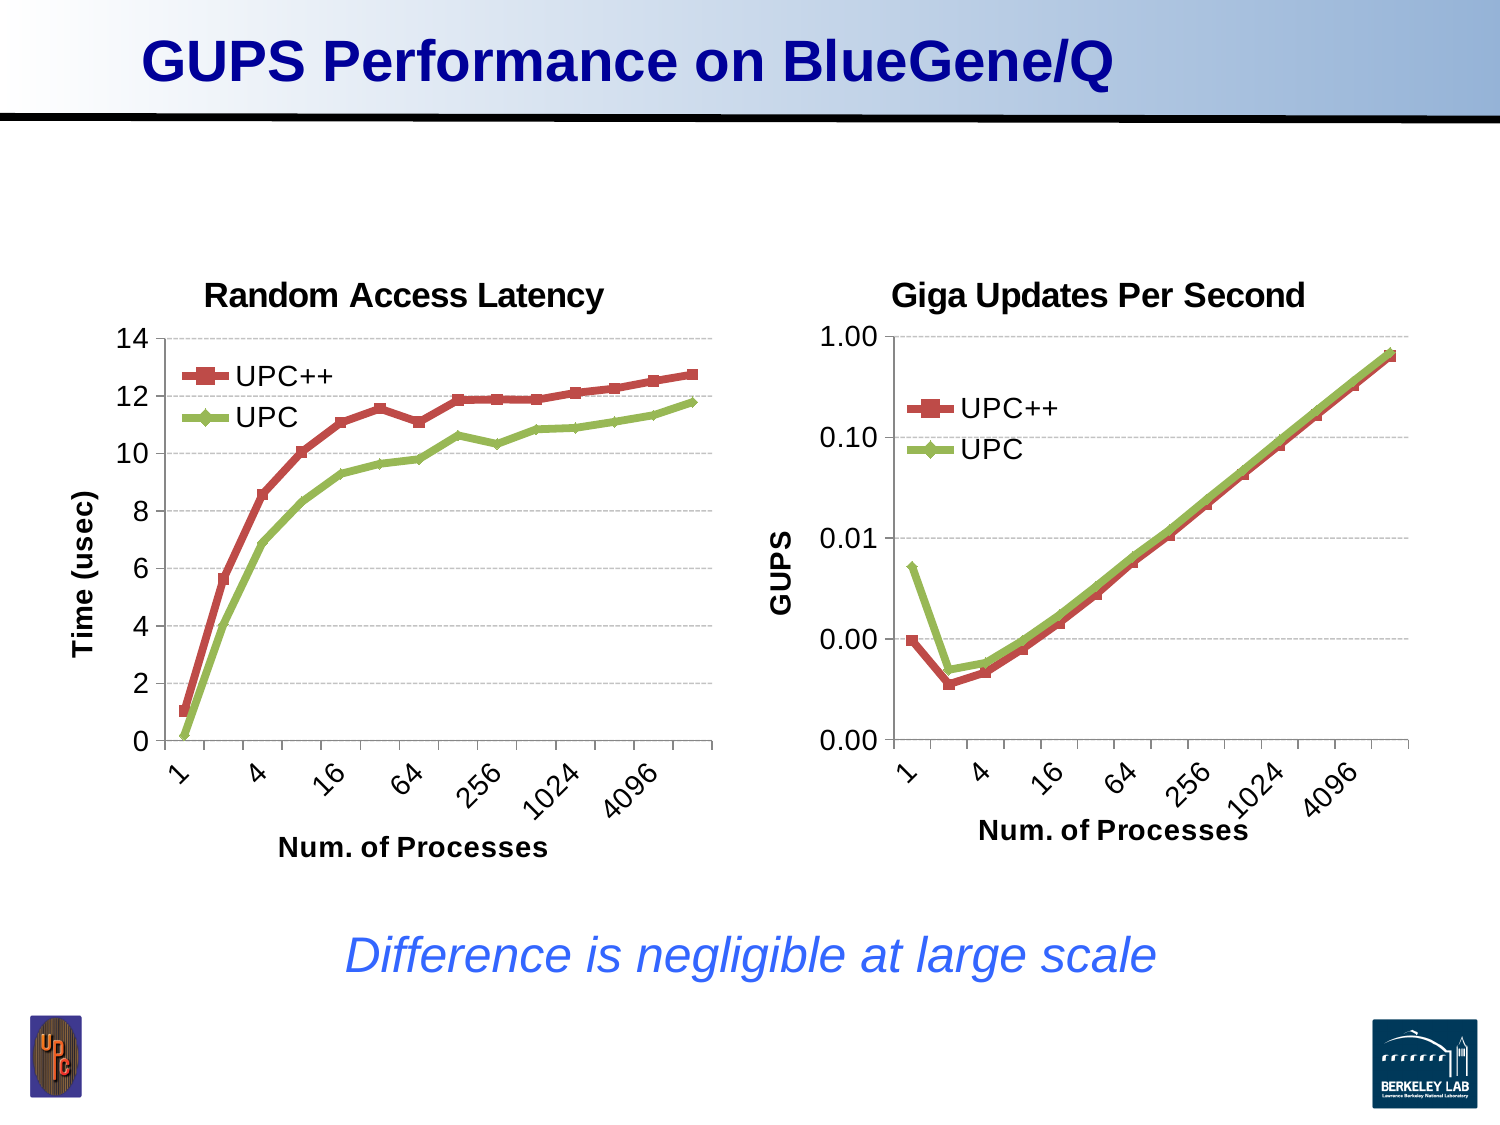

# GUPS Performance on BlueGene/Q

### Chart: Random Access Latency

| Category |  |  |
|---|---|---|
| 1.0 | 1.03 | 0.19 |
| 2.0 | 5.63 | 4.05 |
| 4.0 | 8.58 | 6.9 |
| 8.0 | 10.05 | 8.31 |
| 16.0 | 11.07 | 9.29 |
| 32.0 | 11.56 | 9.64 |
| 64.0 | 11.09 | 9.8 |
| 128.0 | 11.86 | 10.63 |
| 256.0 | 11.88 | 10.33 |
| 512.0 | 11.87 | 10.84 |
| 1024.0 | 12.11 | 10.89 |
| 2048.0 | 12.26 | 11.1 |
| 4096.0 | 12.52 | 11.33 |
| 8192.0 | 12.75 | 11.79 |

### Chart: Giga Updates Per Second

| Category |  |  |
|---|---|---|
| 1.0 | 0.000968752 | 0.005259582 |
| 2.0 | 0.000355499 | 0.000494136 |
| 4.0 | 0.000466445 | 0.000579754 |
| 8.0 | 0.000796154 | 0.000962225 |
| 16.0 | 0.001445376 | 0.001722851 |
| 32.0 | 0.002767365 | 0.003319936 |
| 64.0 | 0.005768708 | 0.00653261 |
| 128.0 | 0.010794067 | 0.012048999 |
| 256.0 | 0.021546357 | 0.024092391 |
| 512.0 | 0.043139268 | 0.047250048 |
| 1024.0 | 0.084529378 | 0.094031061 |
| 2048.0 | 0.167036213 | 0.184444946 |
| 4096.0 | 0.327092052 | 0.361609087 |
| 8192.0 | 0.642469898 | 0.694802224 |
Difference is negligible at large scale